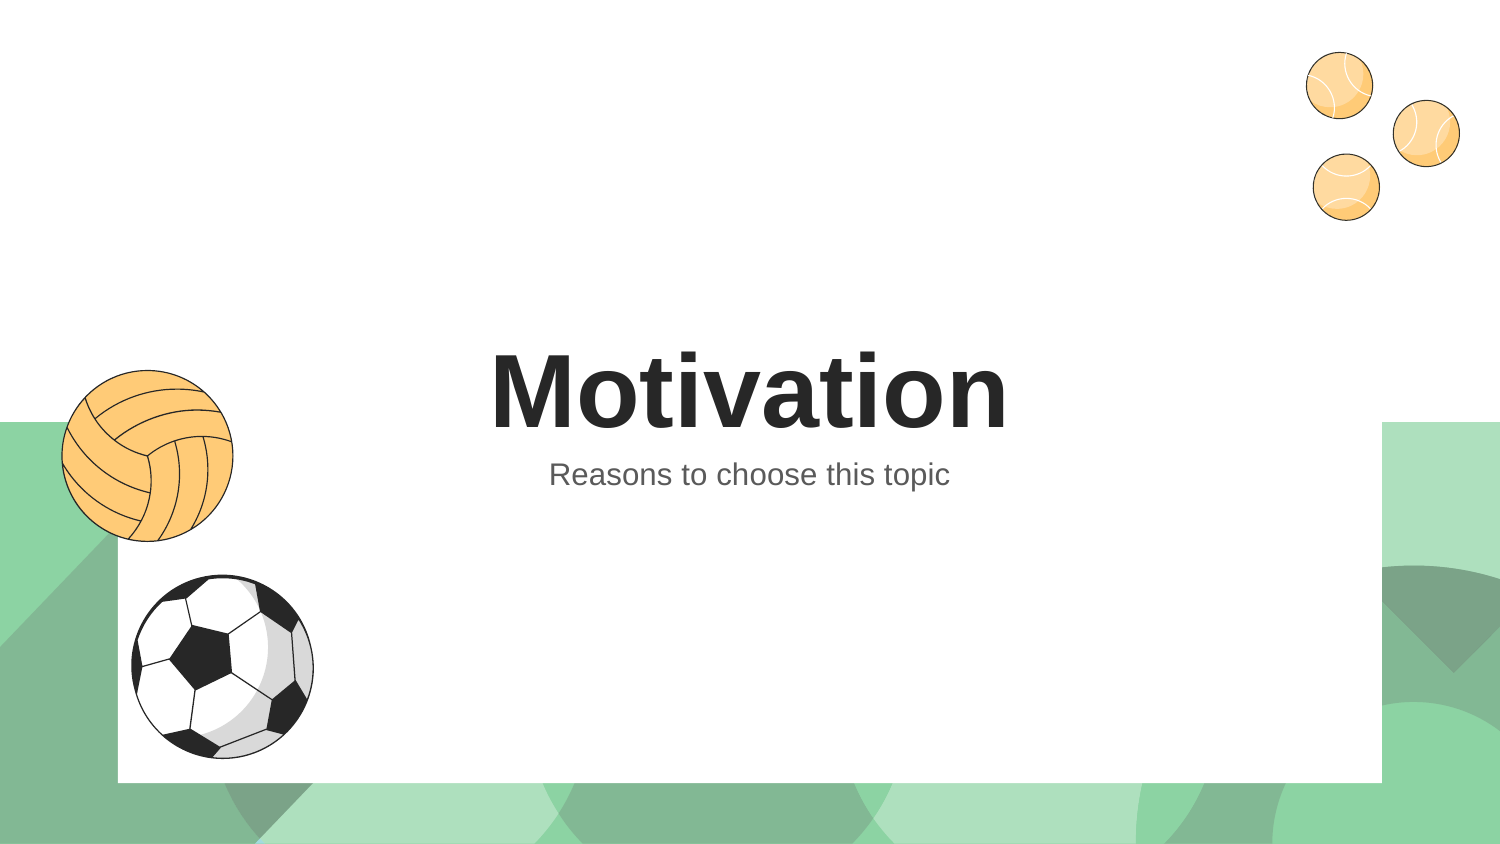

# Motivation

Reasons to choose this topic